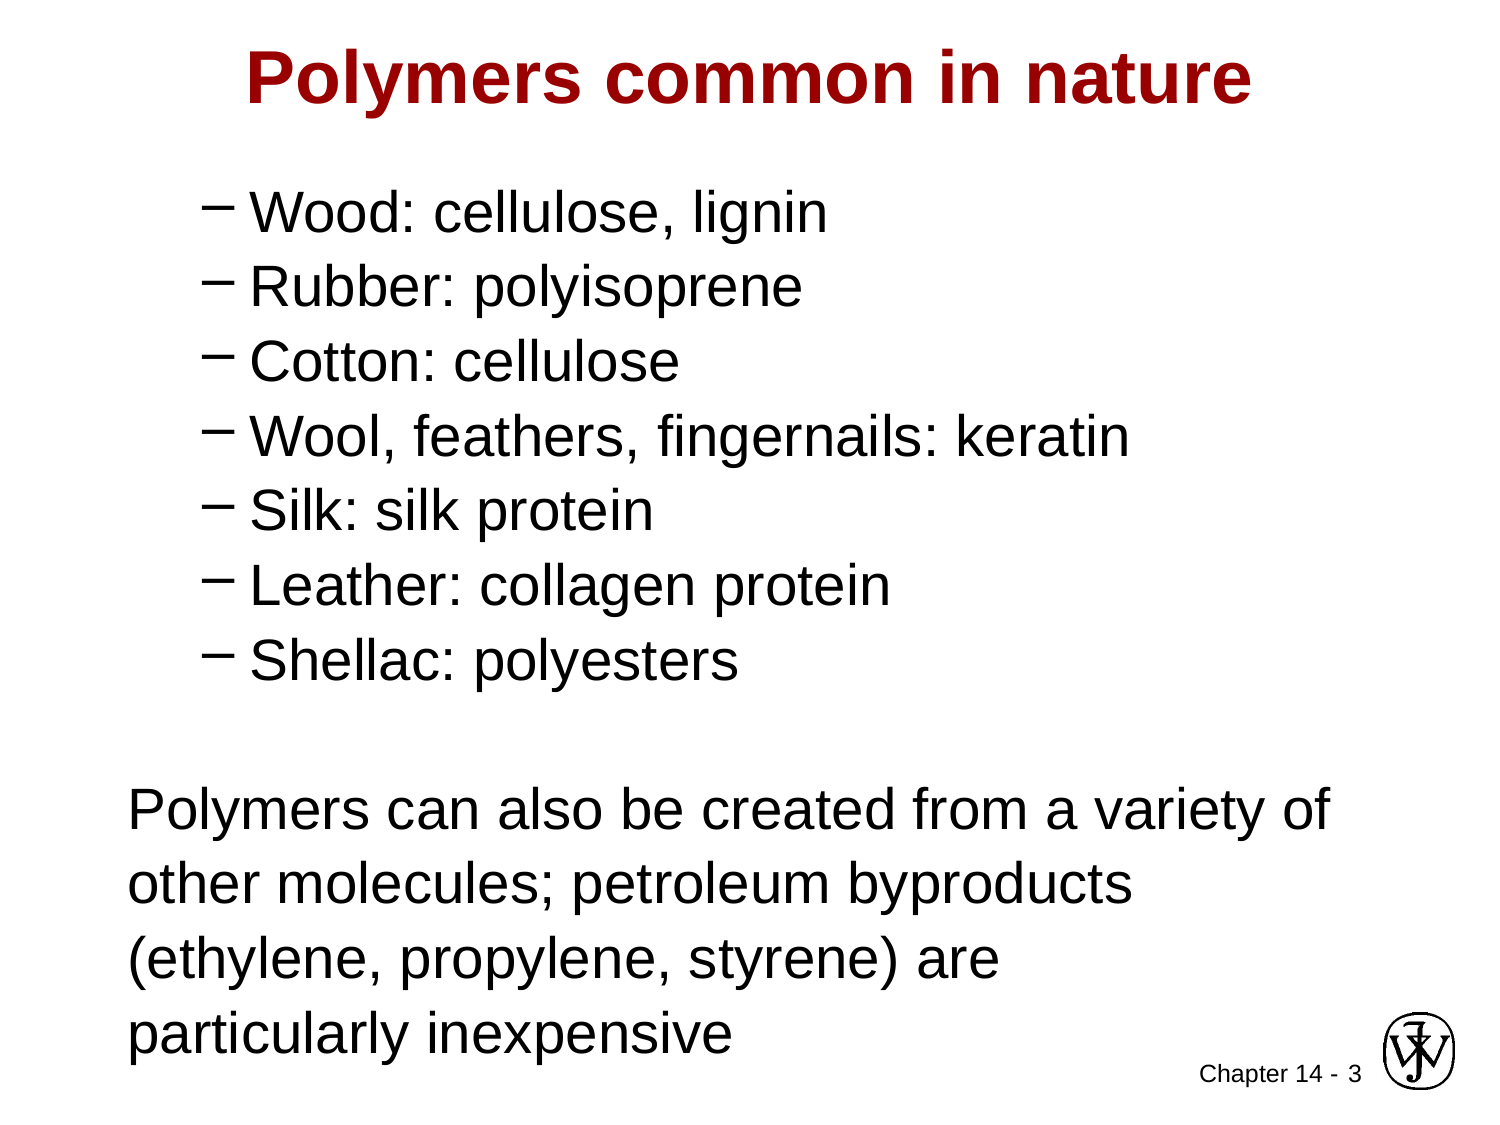

# Polymers common in nature
Wood: cellulose, lignin
Rubber: polyisoprene
Cotton: cellulose
Wool, feathers, fingernails: keratin
Silk: silk protein
Leather: collagen protein
Shellac: polyesters

Polymers can also be created from a variety of
other molecules; petroleum byproducts
(ethylene, propylene, styrene) are
particularly inexpensive
3